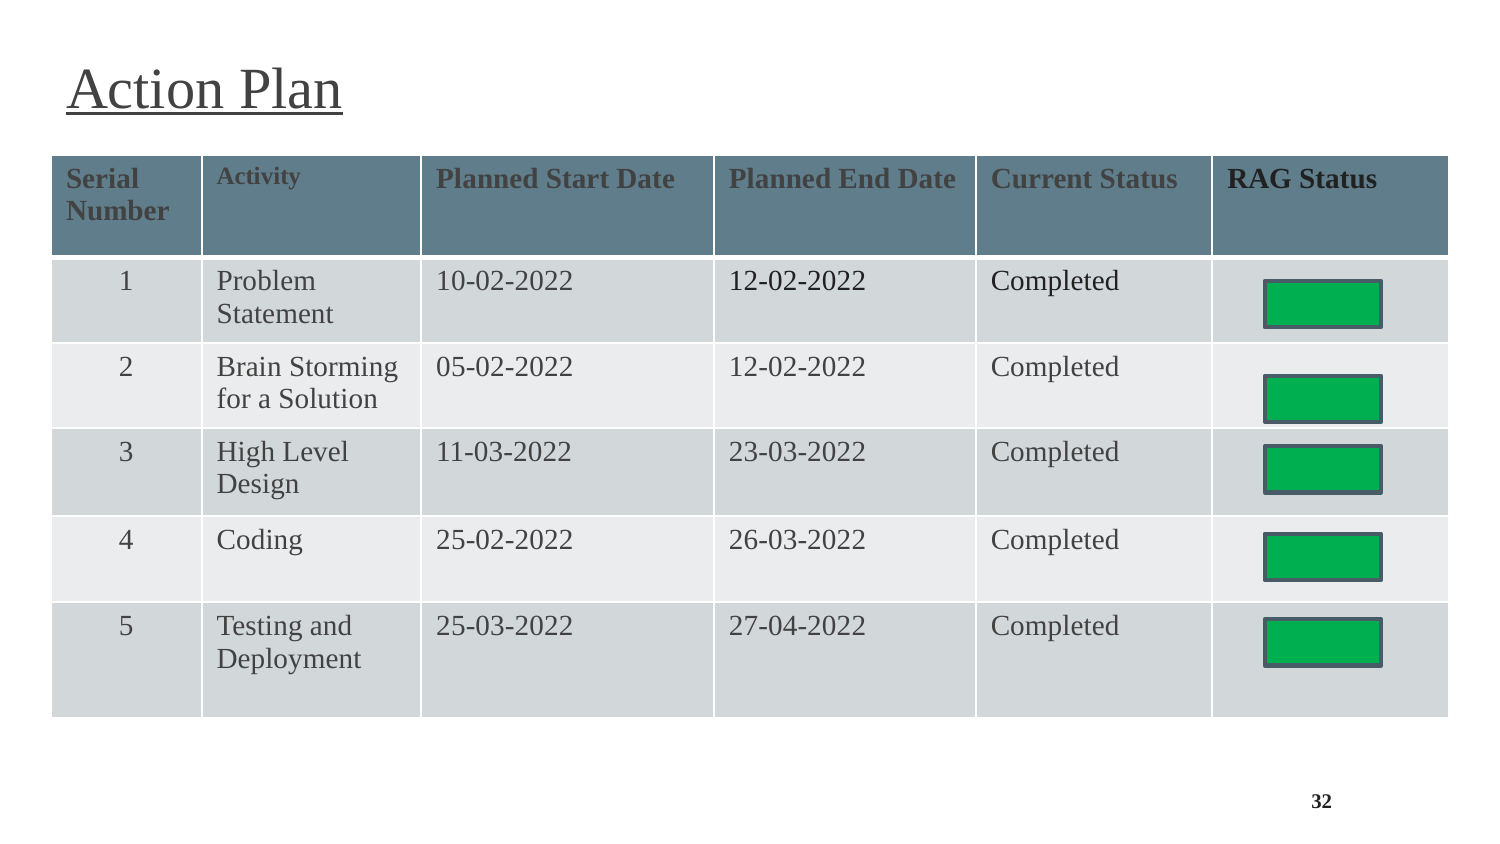

# Action Plan
| Serial Number | Activity | Planned Start Date | Planned End Date | Current Status | RAG Status |
| --- | --- | --- | --- | --- | --- |
| 1 | Problem Statement | 10-02-2022 | 12-02-2022 | Completed |  |
| 2 | Brain Storming for a Solution | 05-02-2022 | 12-02-2022 | Completed |  |
| 3 | High Level Design | 11-03-2022 | 23-03-2022 | Completed |  |
| 4 | Coding | 25-02-2022 | 26-03-2022 | Completed |  |
| 5 | Testing and Deployment | 25-03-2022 | 27-04-2022 | Completed |  |

32